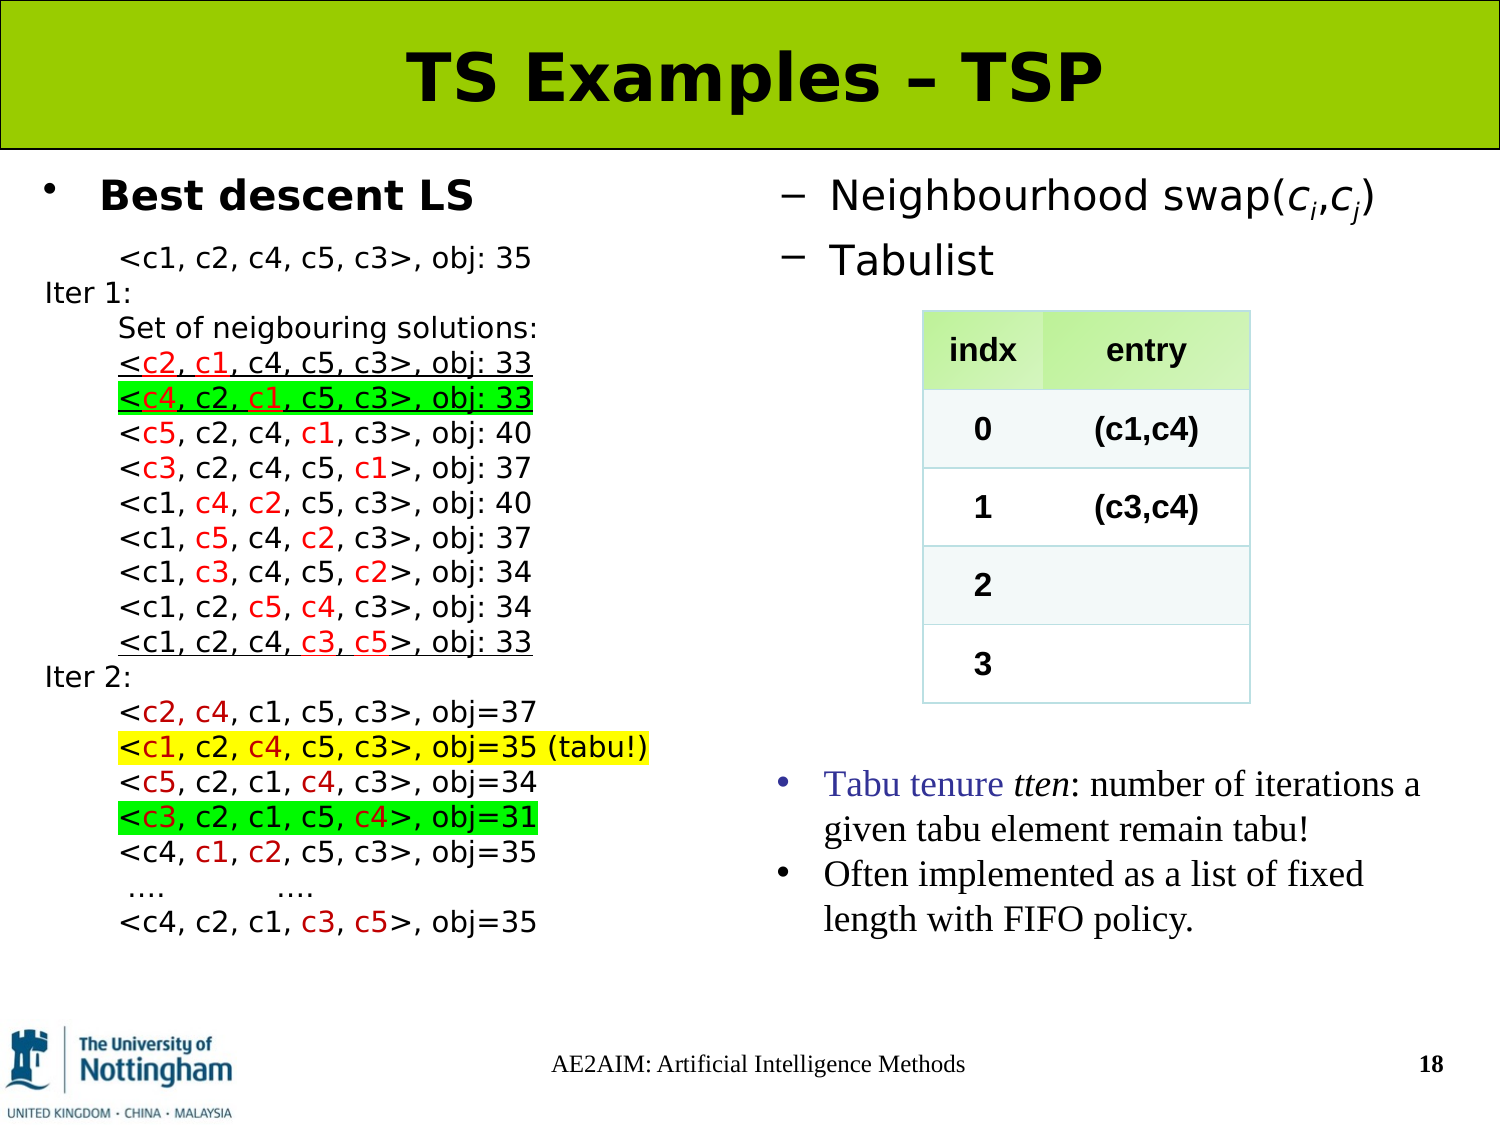

# TS Examples – TSP
Best descent LS
<c1, c2, c4, c5, c3>, obj: 35
Iter 1:
Set of neigbouring solutions:
<c2, c1, c4, c5, c3>, obj: 33
<c4, c2, c1, c5, c3>, obj: 33
<c5, c2, c4, c1, c3>, obj: 40
<c3, c2, c4, c5, c1>, obj: 37
<c1, c4, c2, c5, c3>, obj: 40
<c1, c5, c4, c2, c3>, obj: 37
<c1, c3, c4, c5, c2>, obj: 34
<c1, c2, c5, c4, c3>, obj: 34
<c1, c2, c4, c3, c5>, obj: 33
Iter 2:
<c2, c4, c1, c5, c3>, obj=37
<c1, c2, c4, c5, c3>, obj=35 (tabu!)
<c5, c2, c1, c4, c3>, obj=34
<c3, c2, c1, c5, c4>, obj=31
<c4, c1, c2, c5, c3>, obj=35
 ….            ….
<c4, c2, c1, c3, c5>, obj=35
Neighbourhood swap(ci,cj)
Tabulist
| indx | entry |
| --- | --- |
| 0 | (c1,c4) |
| 1 | (c3,c4) |
| 2 |  |
| 3 |  |
Tabu tenure tten: number of iterations a given tabu element remain tabu!
Often implemented as a list of fixed length with FIFO policy.
AE2AIM: Artificial Intelligence Methods
18